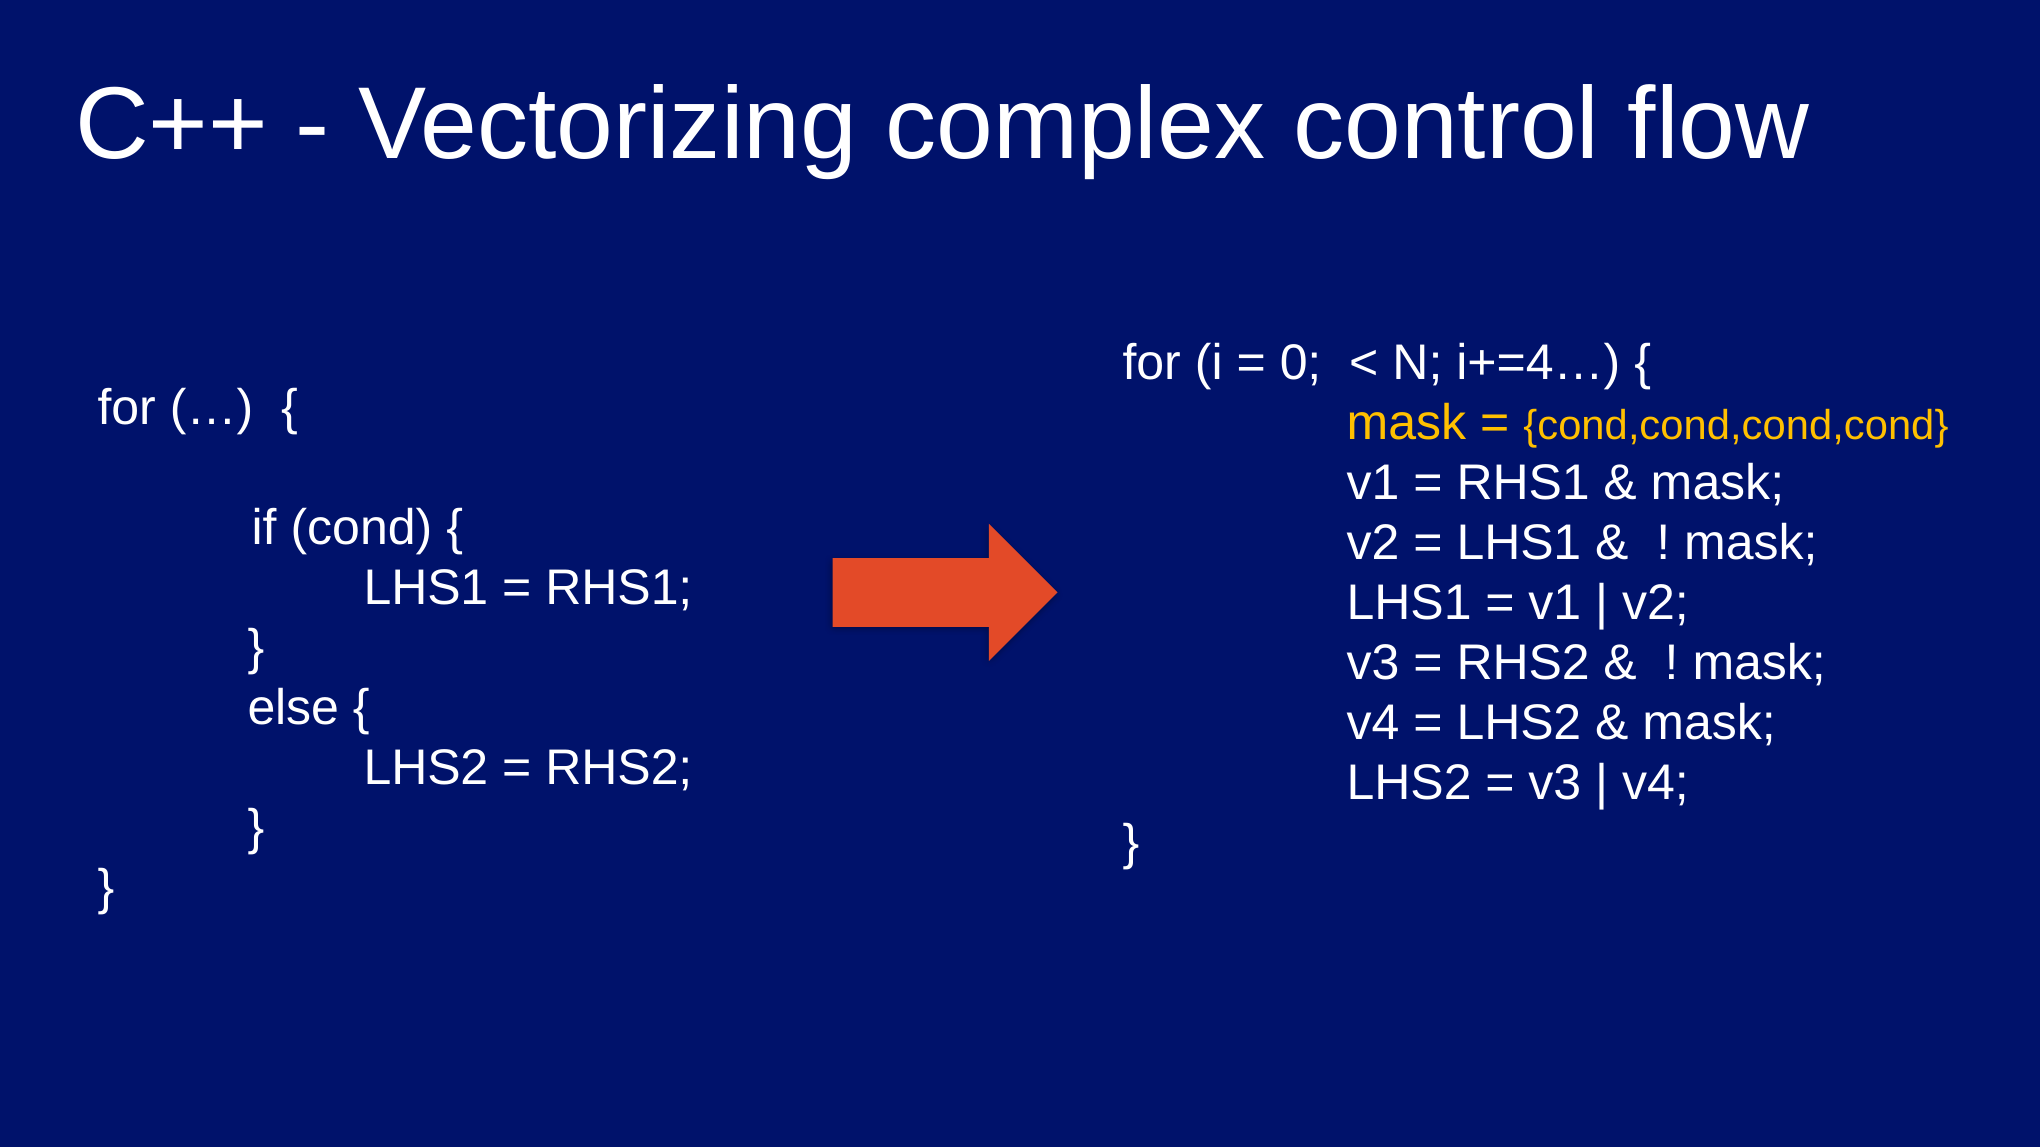

# C++ - Vectorizing complex control flow
for (i = 0;  < N; i+=4…) {
                mask = {cond,cond,cond,cond}
                v1 = RHS1 & mask;
                v2 = LHS1 &  ! mask;
                LHS1 = v1 | v2;
                v3 = RHS2 &  ! mask;
                v4 = LHS2 & mask;
                LHS2 = v3 | v4;
}

for (…)  {

           if (cond) {
                   LHS1 = RHS1;
	}
	else {
                   LHS2 = RHS2;
	}
}